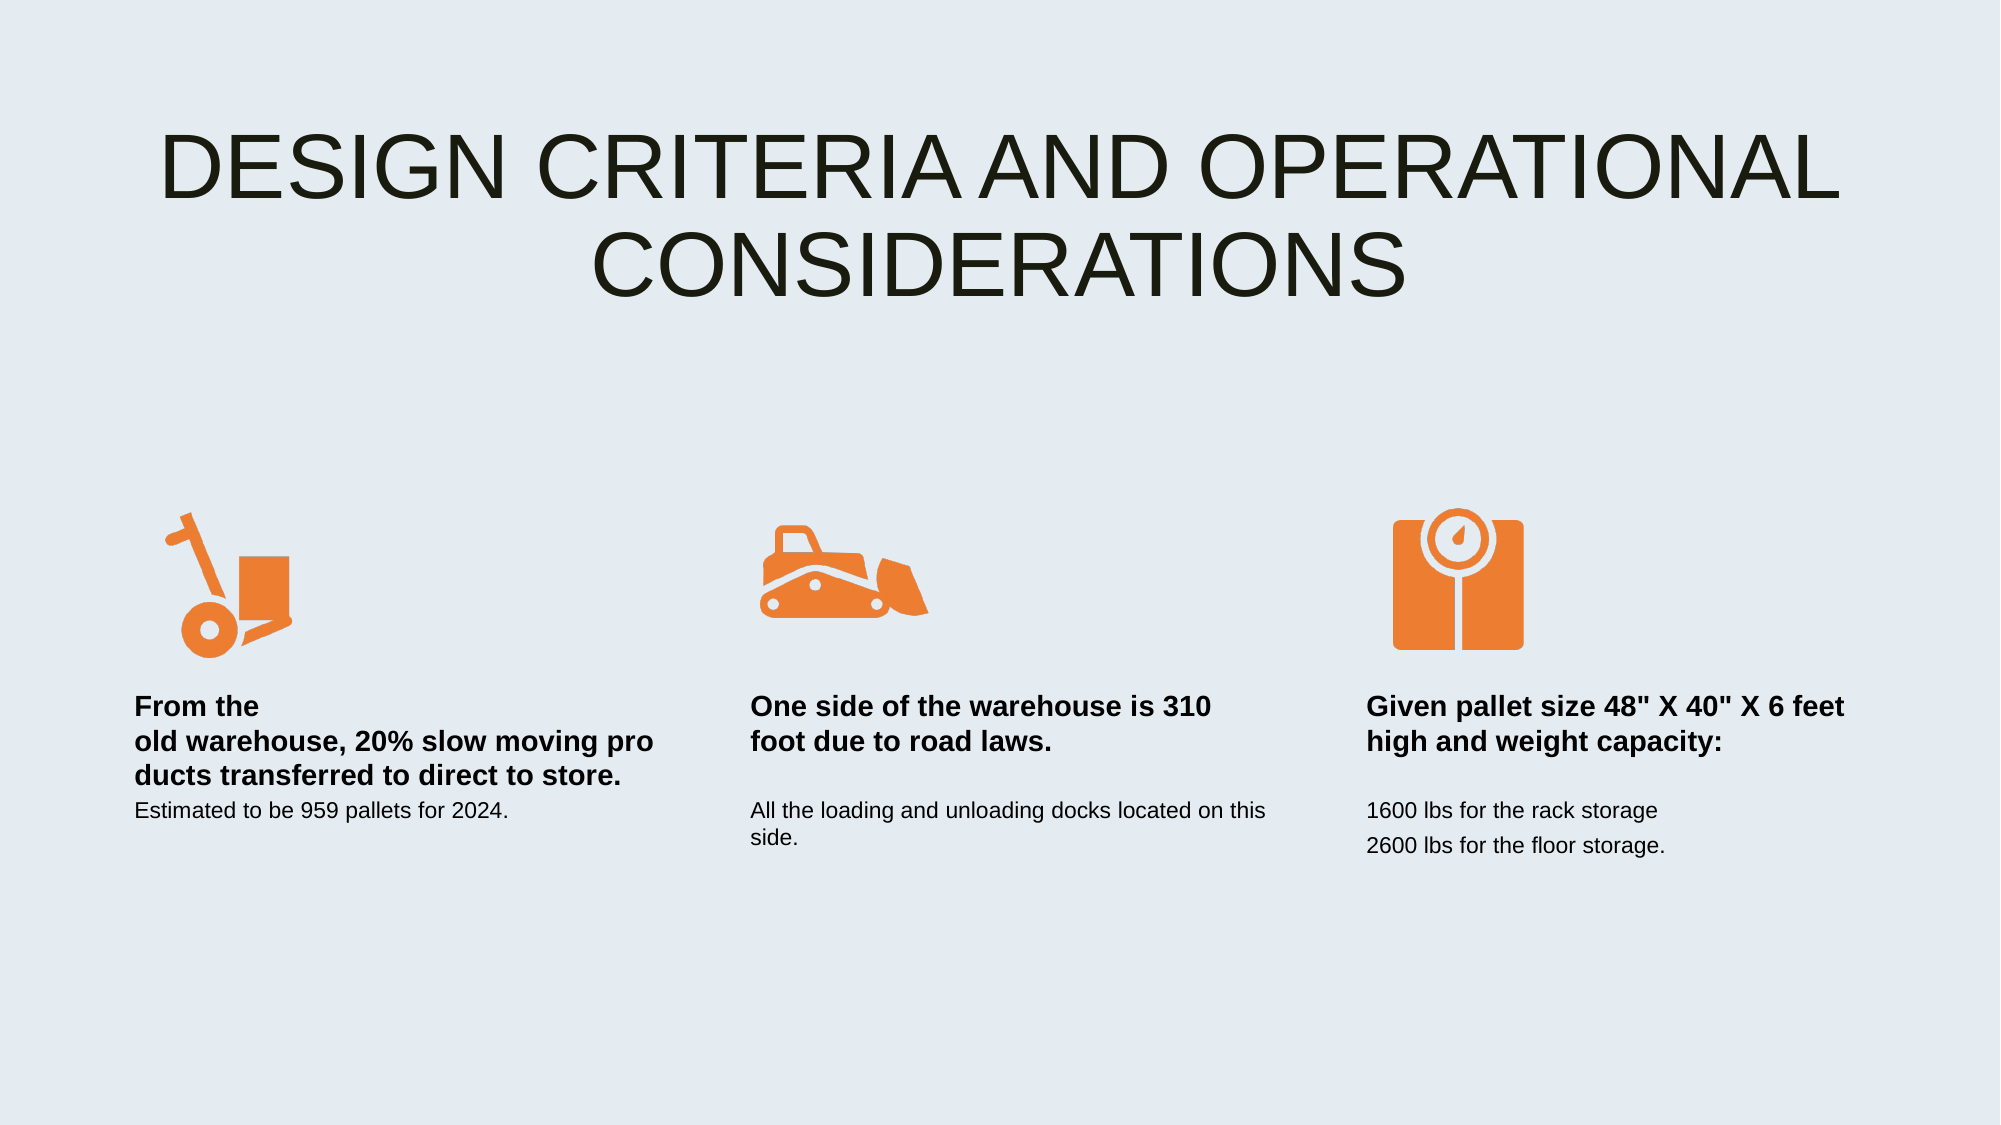

# DESIGN CRITERIA AND OPERATIONAL CONSIDERATIONS
From the old warehouse, 20% slow moving products transferred to direct to store.
Estimated to be 959 pallets for 2024.
One side of the warehouse is 310 foot due to road laws.
All the loading and unloading docks located on this side.
Given pallet size 48" X 40" X 6 feet high and weight capacity:
1600 lbs for the rack storage
2600 lbs for the floor storage.